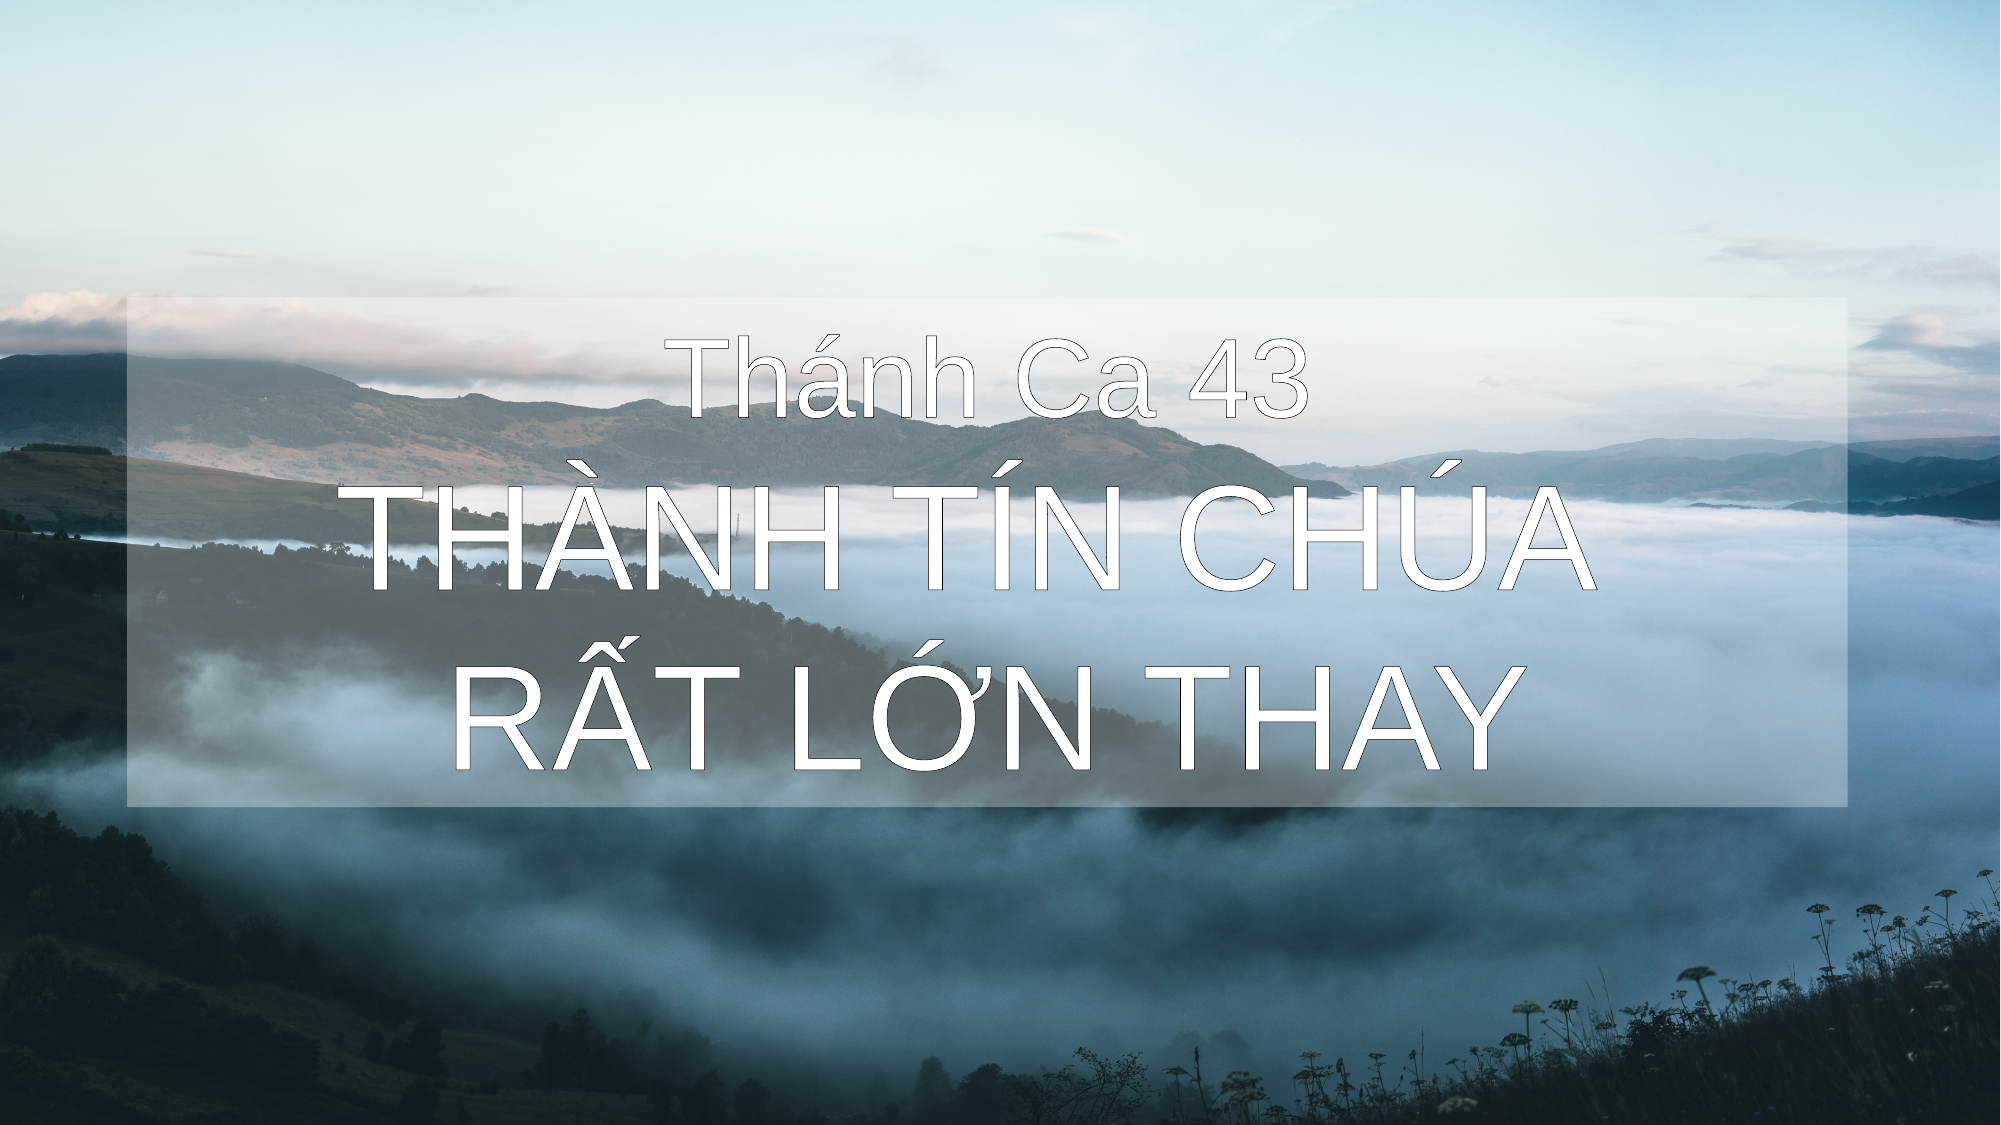

Thánh Ca 43
THÀNH TÍN CHÚA
RẤT LỚN THAY